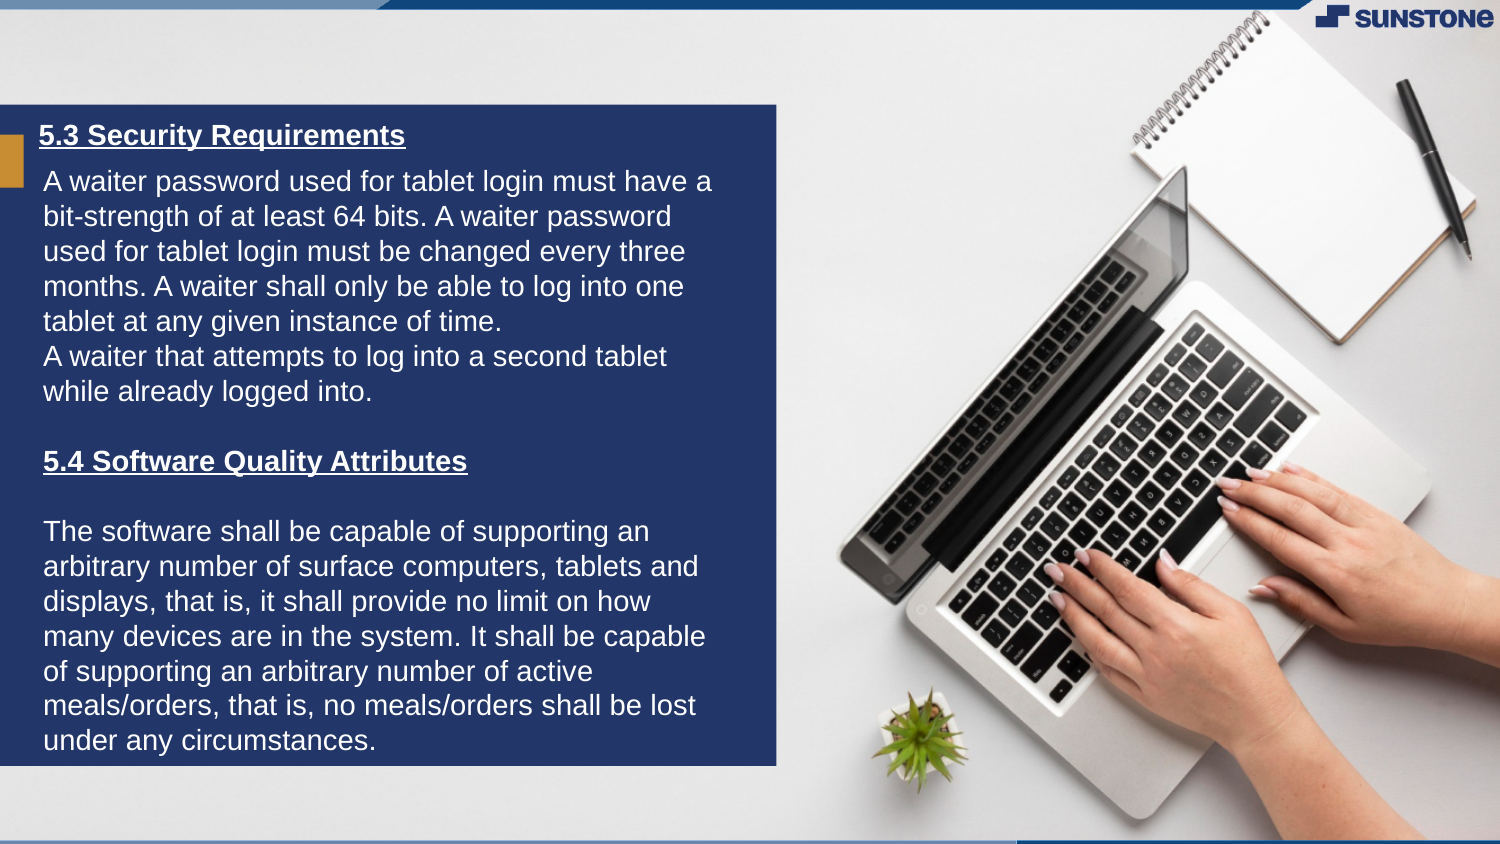

# 5.3 Security Requirements
A waiter password used for tablet login must have a bit-strength of at least 64 bits. A waiter password used for tablet login must be changed every three months. A waiter shall only be able to log into one tablet at any given instance of time.
A waiter that attempts to log into a second tablet while already logged into.

5.4 Software Quality Attributes

The software shall be capable of supporting an arbitrary number of surface computers, tablets and displays, that is, it shall provide no limit on how many devices are in the system. It shall be capable of supporting an arbitrary number of active meals/orders, that is, no meals/orders shall be lost under any circumstances.